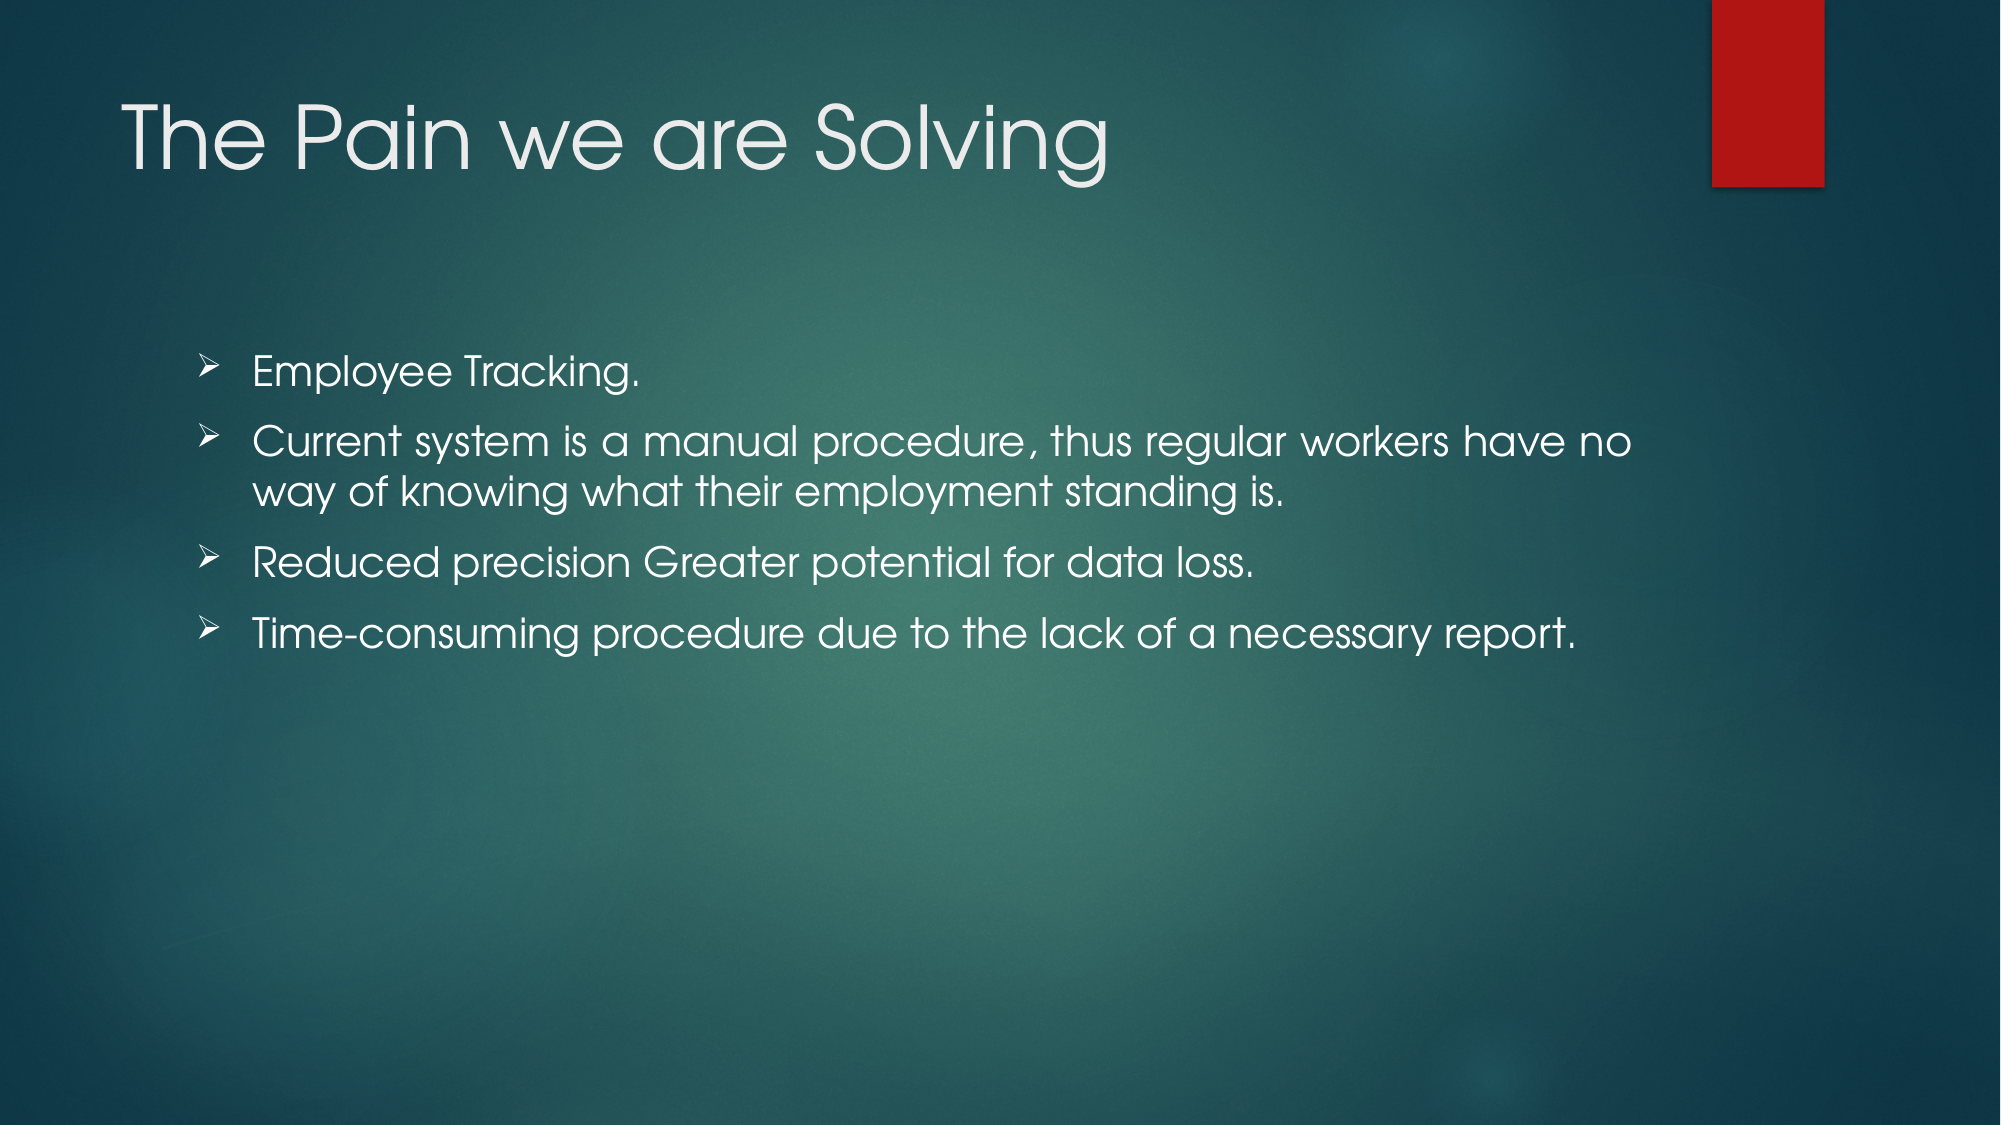

# The Pain we are Solving
Employee Tracking.
Current system is a manual procedure, thus regular workers have no way of knowing what their employment standing is.
Reduced precision Greater potential for data loss.
Time-consuming procedure due to the lack of a necessary report.